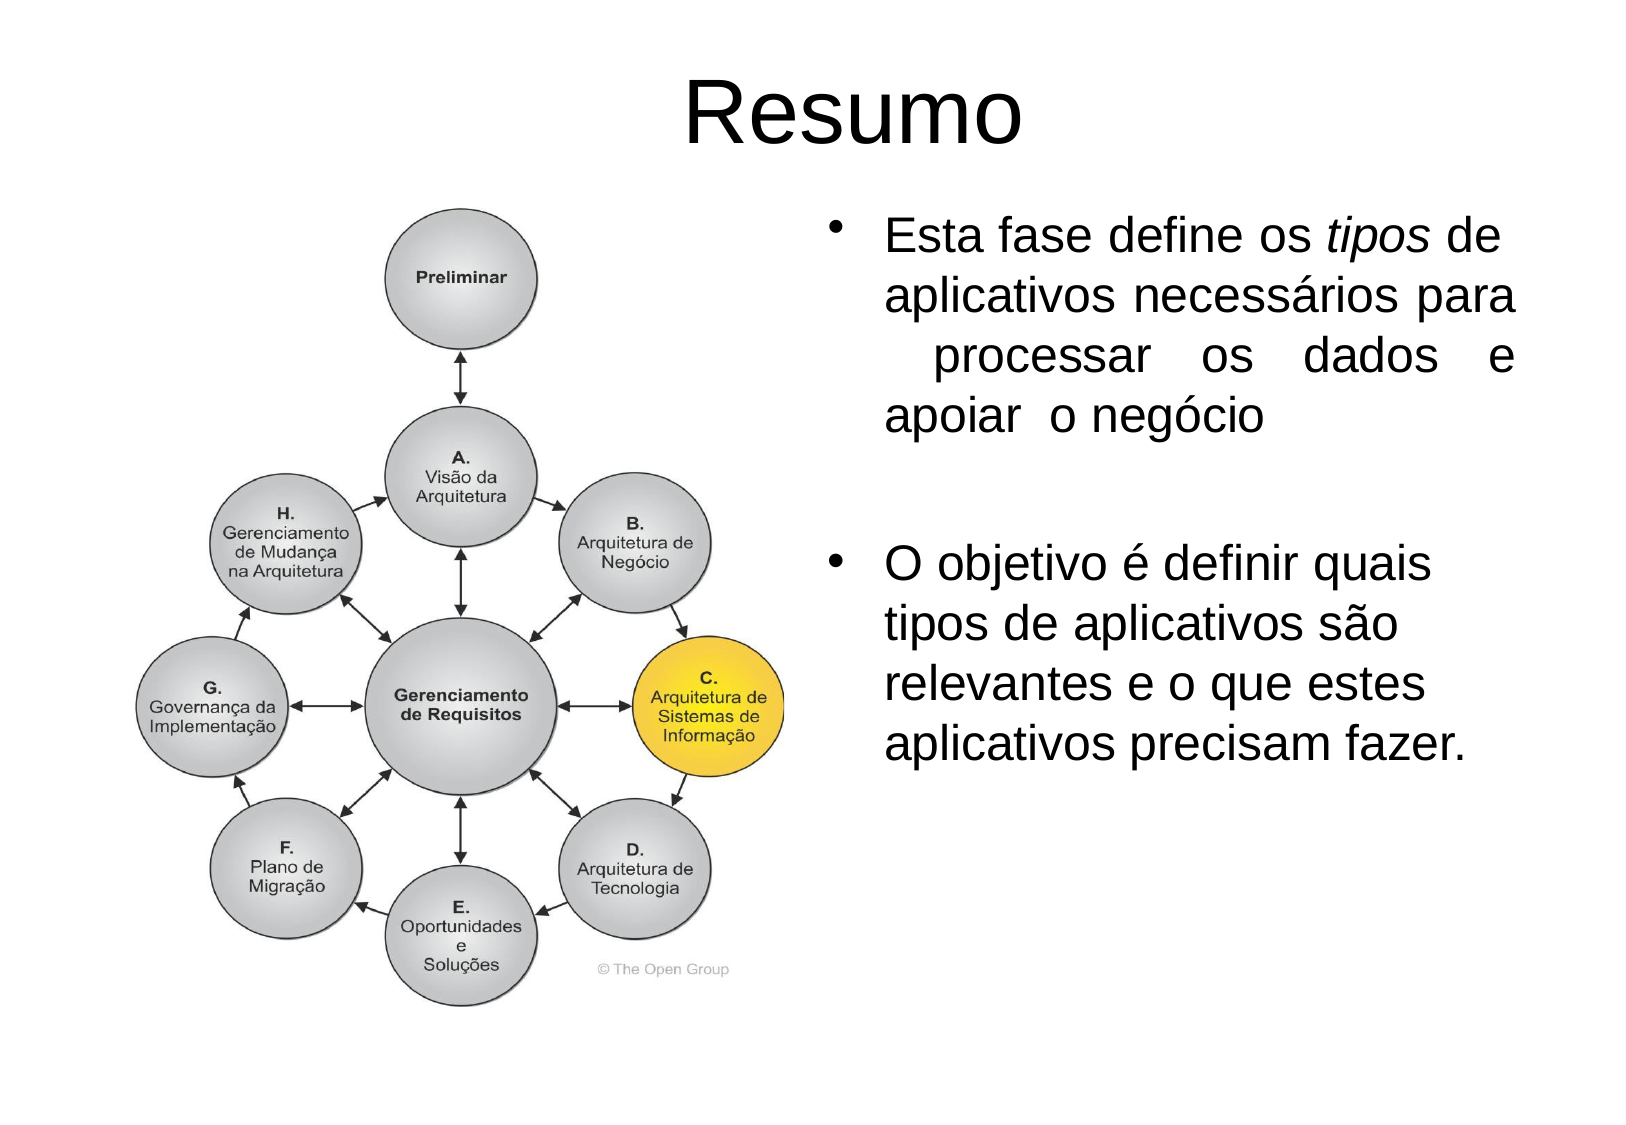

# Resumo
Esta fase define os tipos de  aplicativos necessários para  processar os dados e apoiar  o negócio

O objetivo é definir quais  tipos de aplicativos são  relevantes e o que estes  aplicativos precisam fazer.